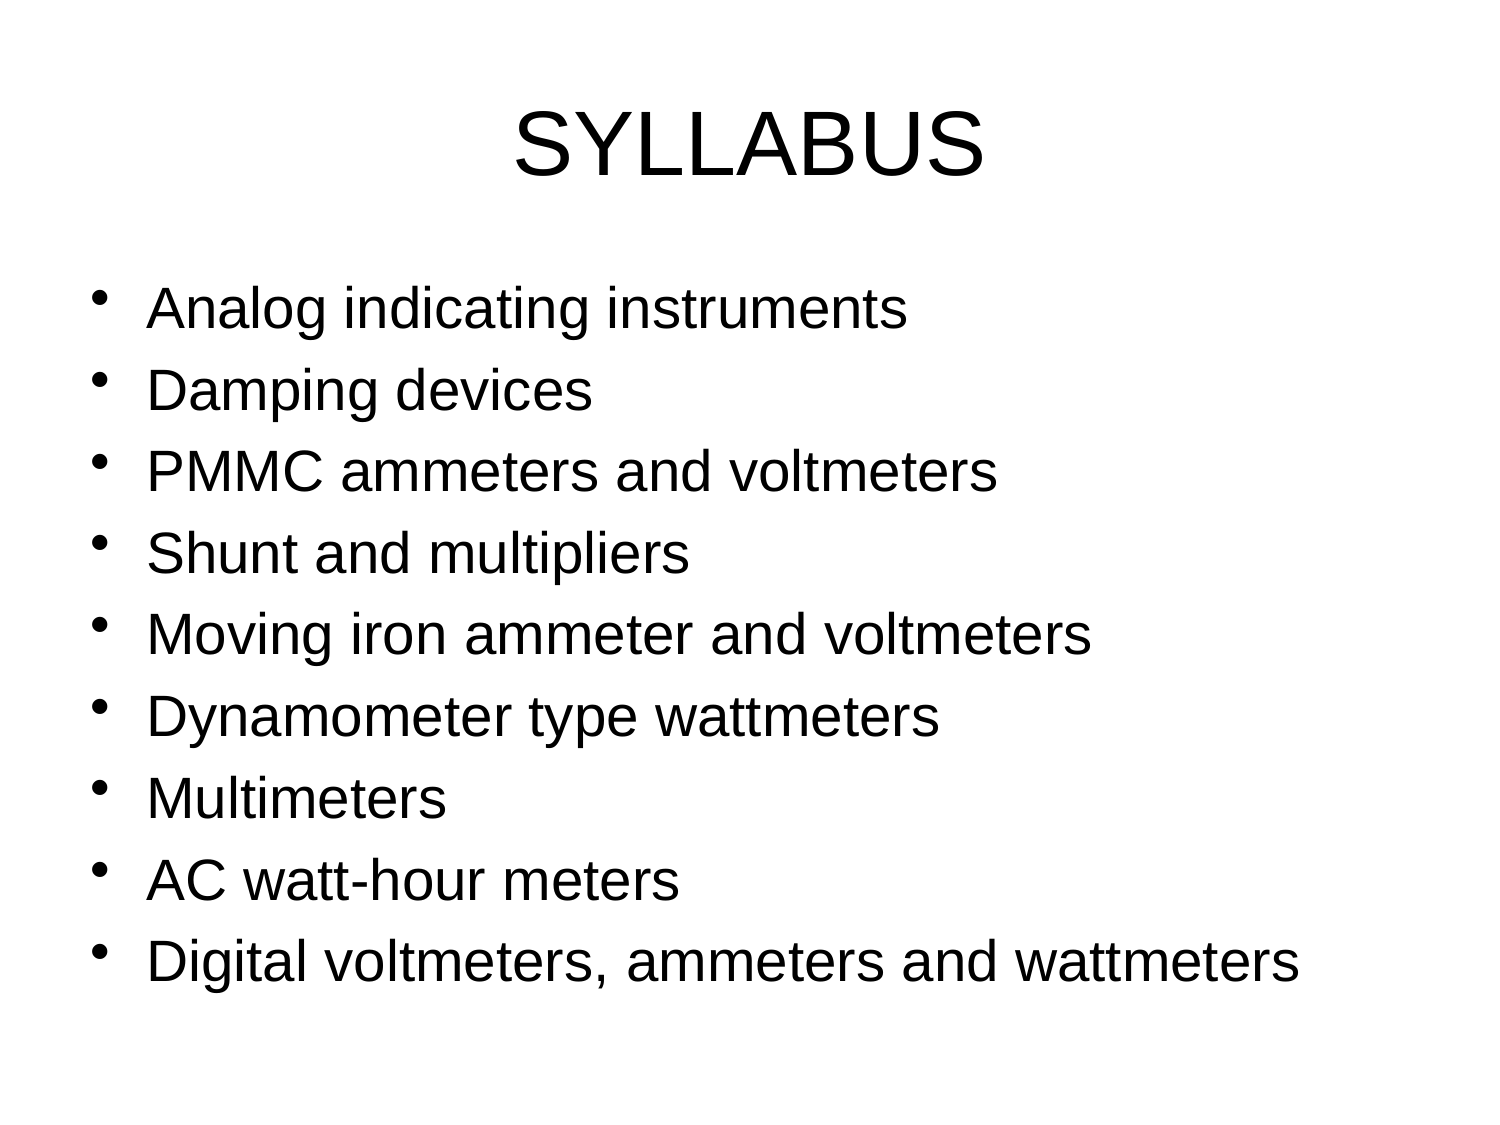

# SYLLABUS
Analog indicating instruments
Damping devices
PMMC ammeters and voltmeters
Shunt and multipliers
Moving iron ammeter and voltmeters
Dynamometer type wattmeters
Multimeters
AC watt-hour meters
Digital voltmeters, ammeters and wattmeters